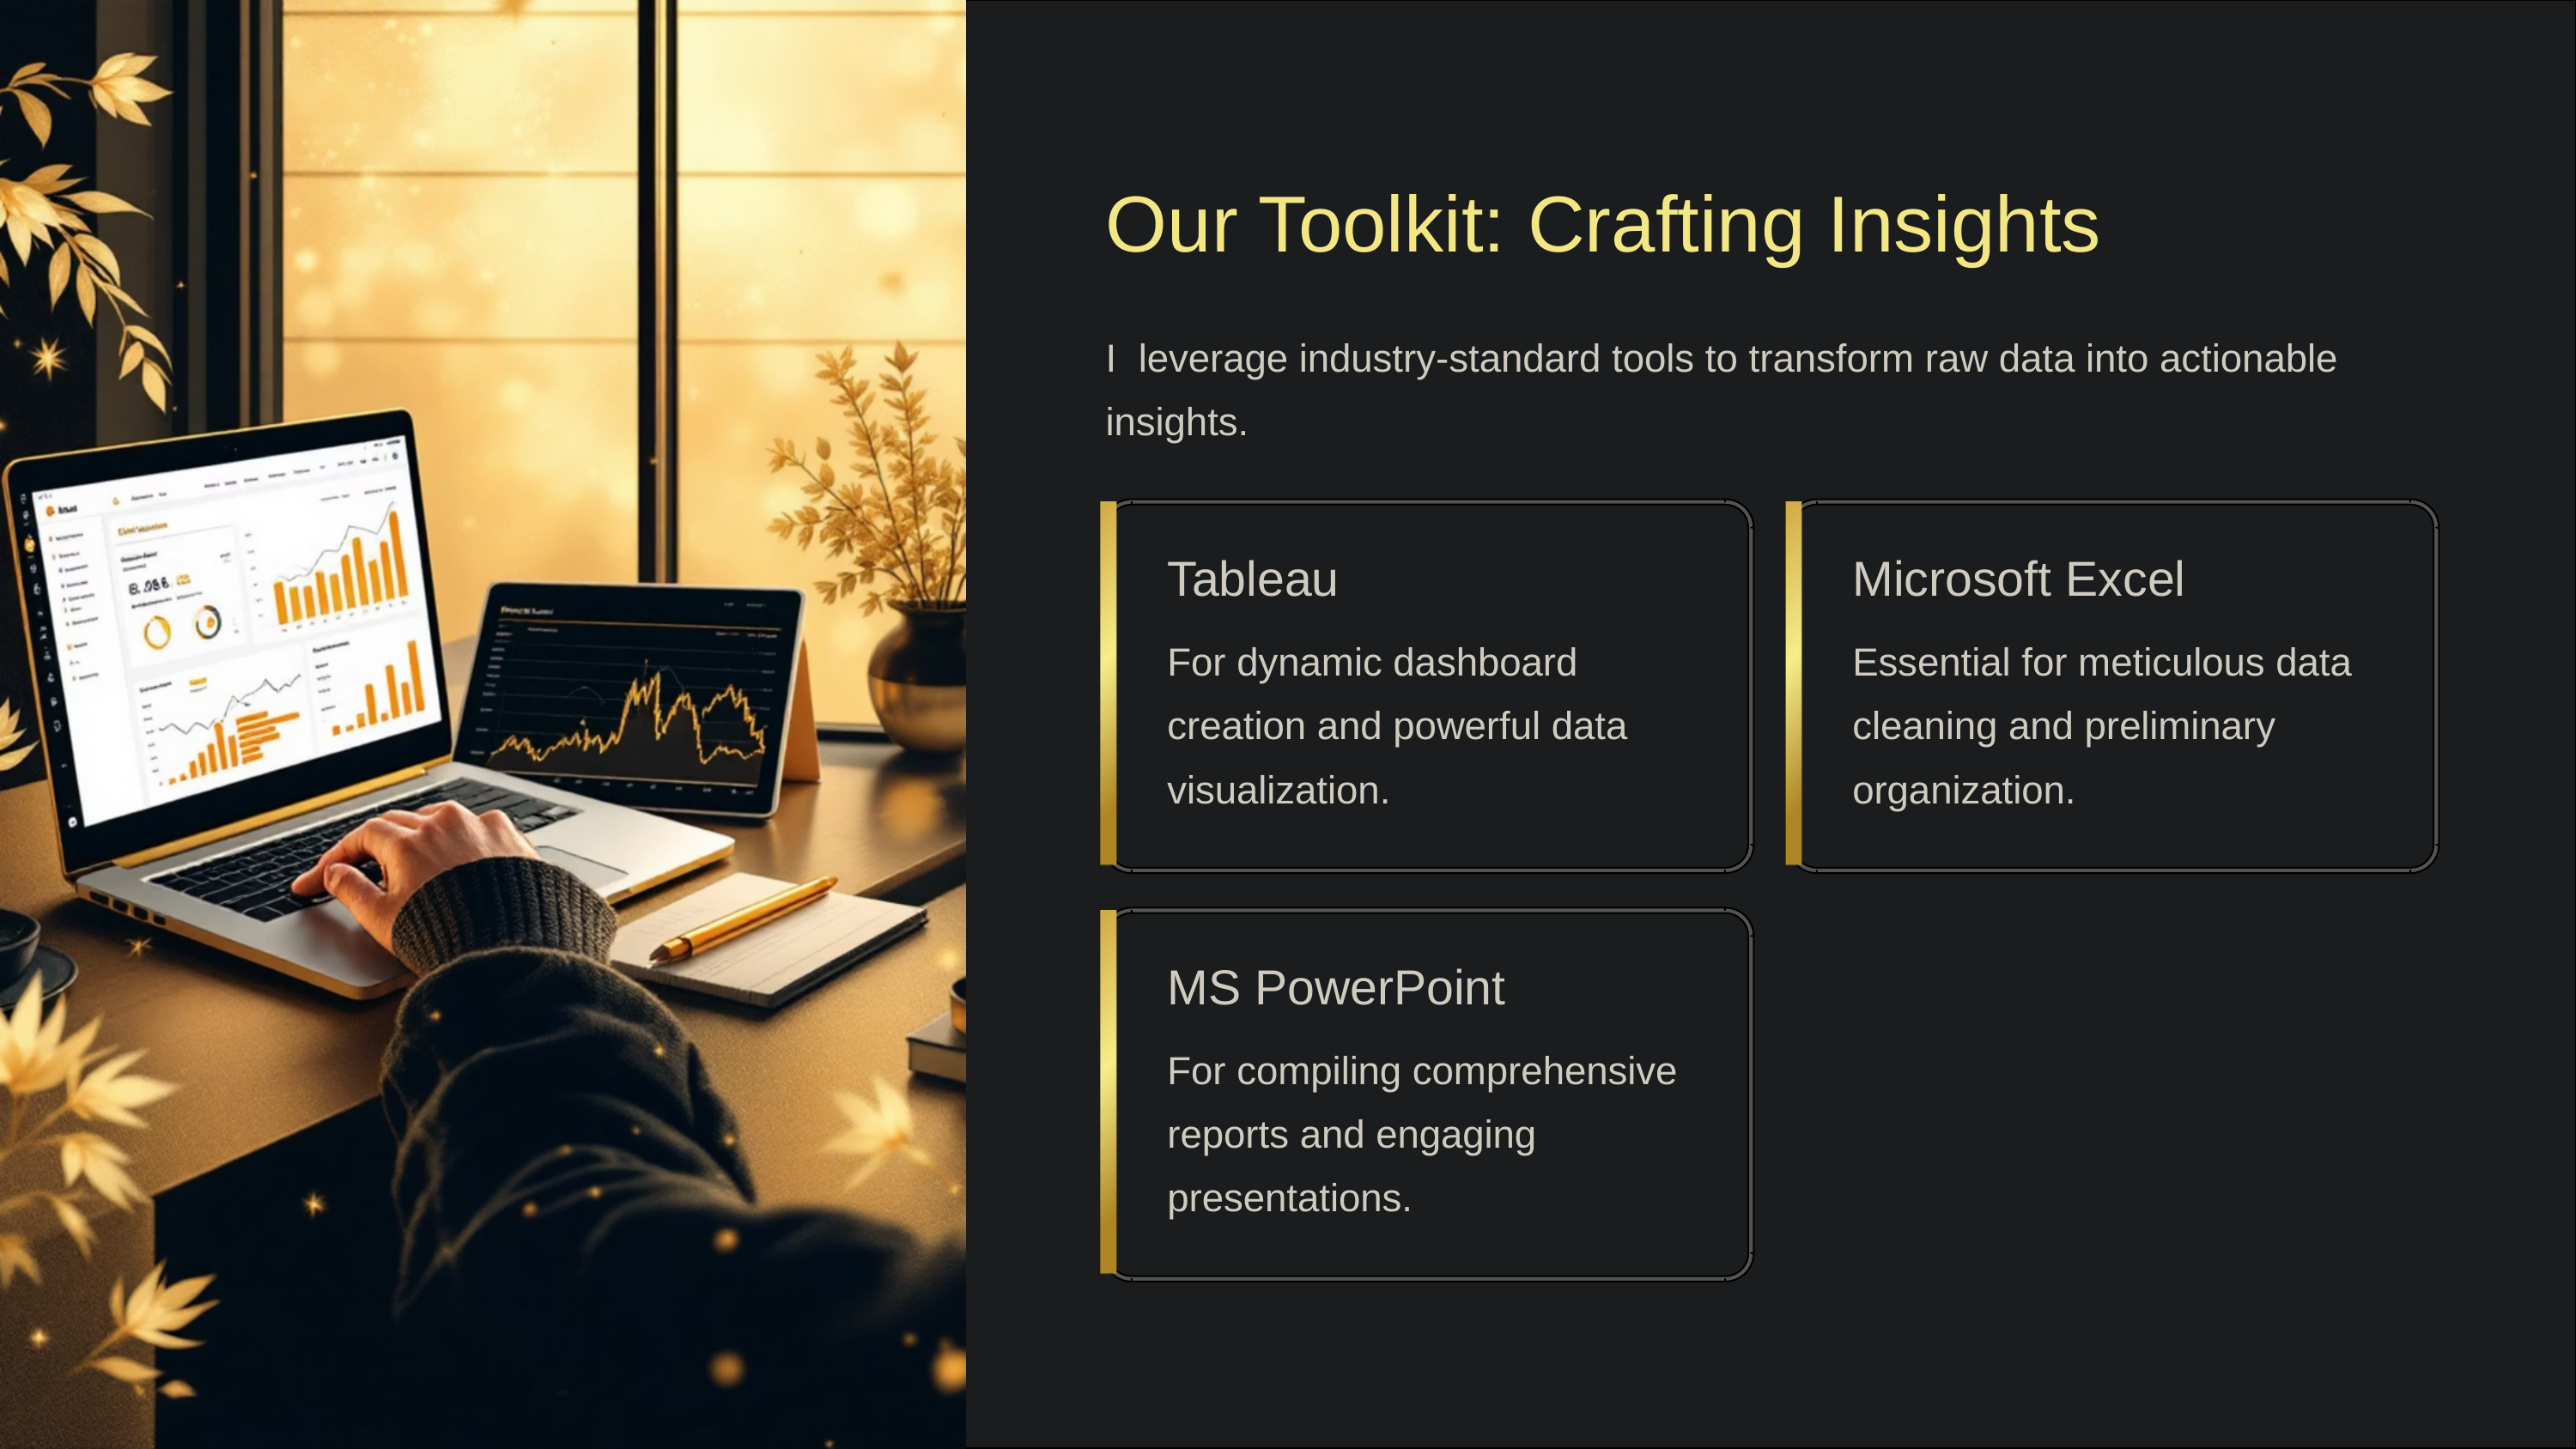

Our Toolkit: Crafting Insights
I  leverage industry-standard tools to transform raw data into actionable insights.

Tableau
Microsoft Excel
For dynamic dashboard creation and powerful data visualization.
Essential for meticulous data cleaning and preliminary organization.

MS PowerPoint
For compiling comprehensive reports and engaging presentations.